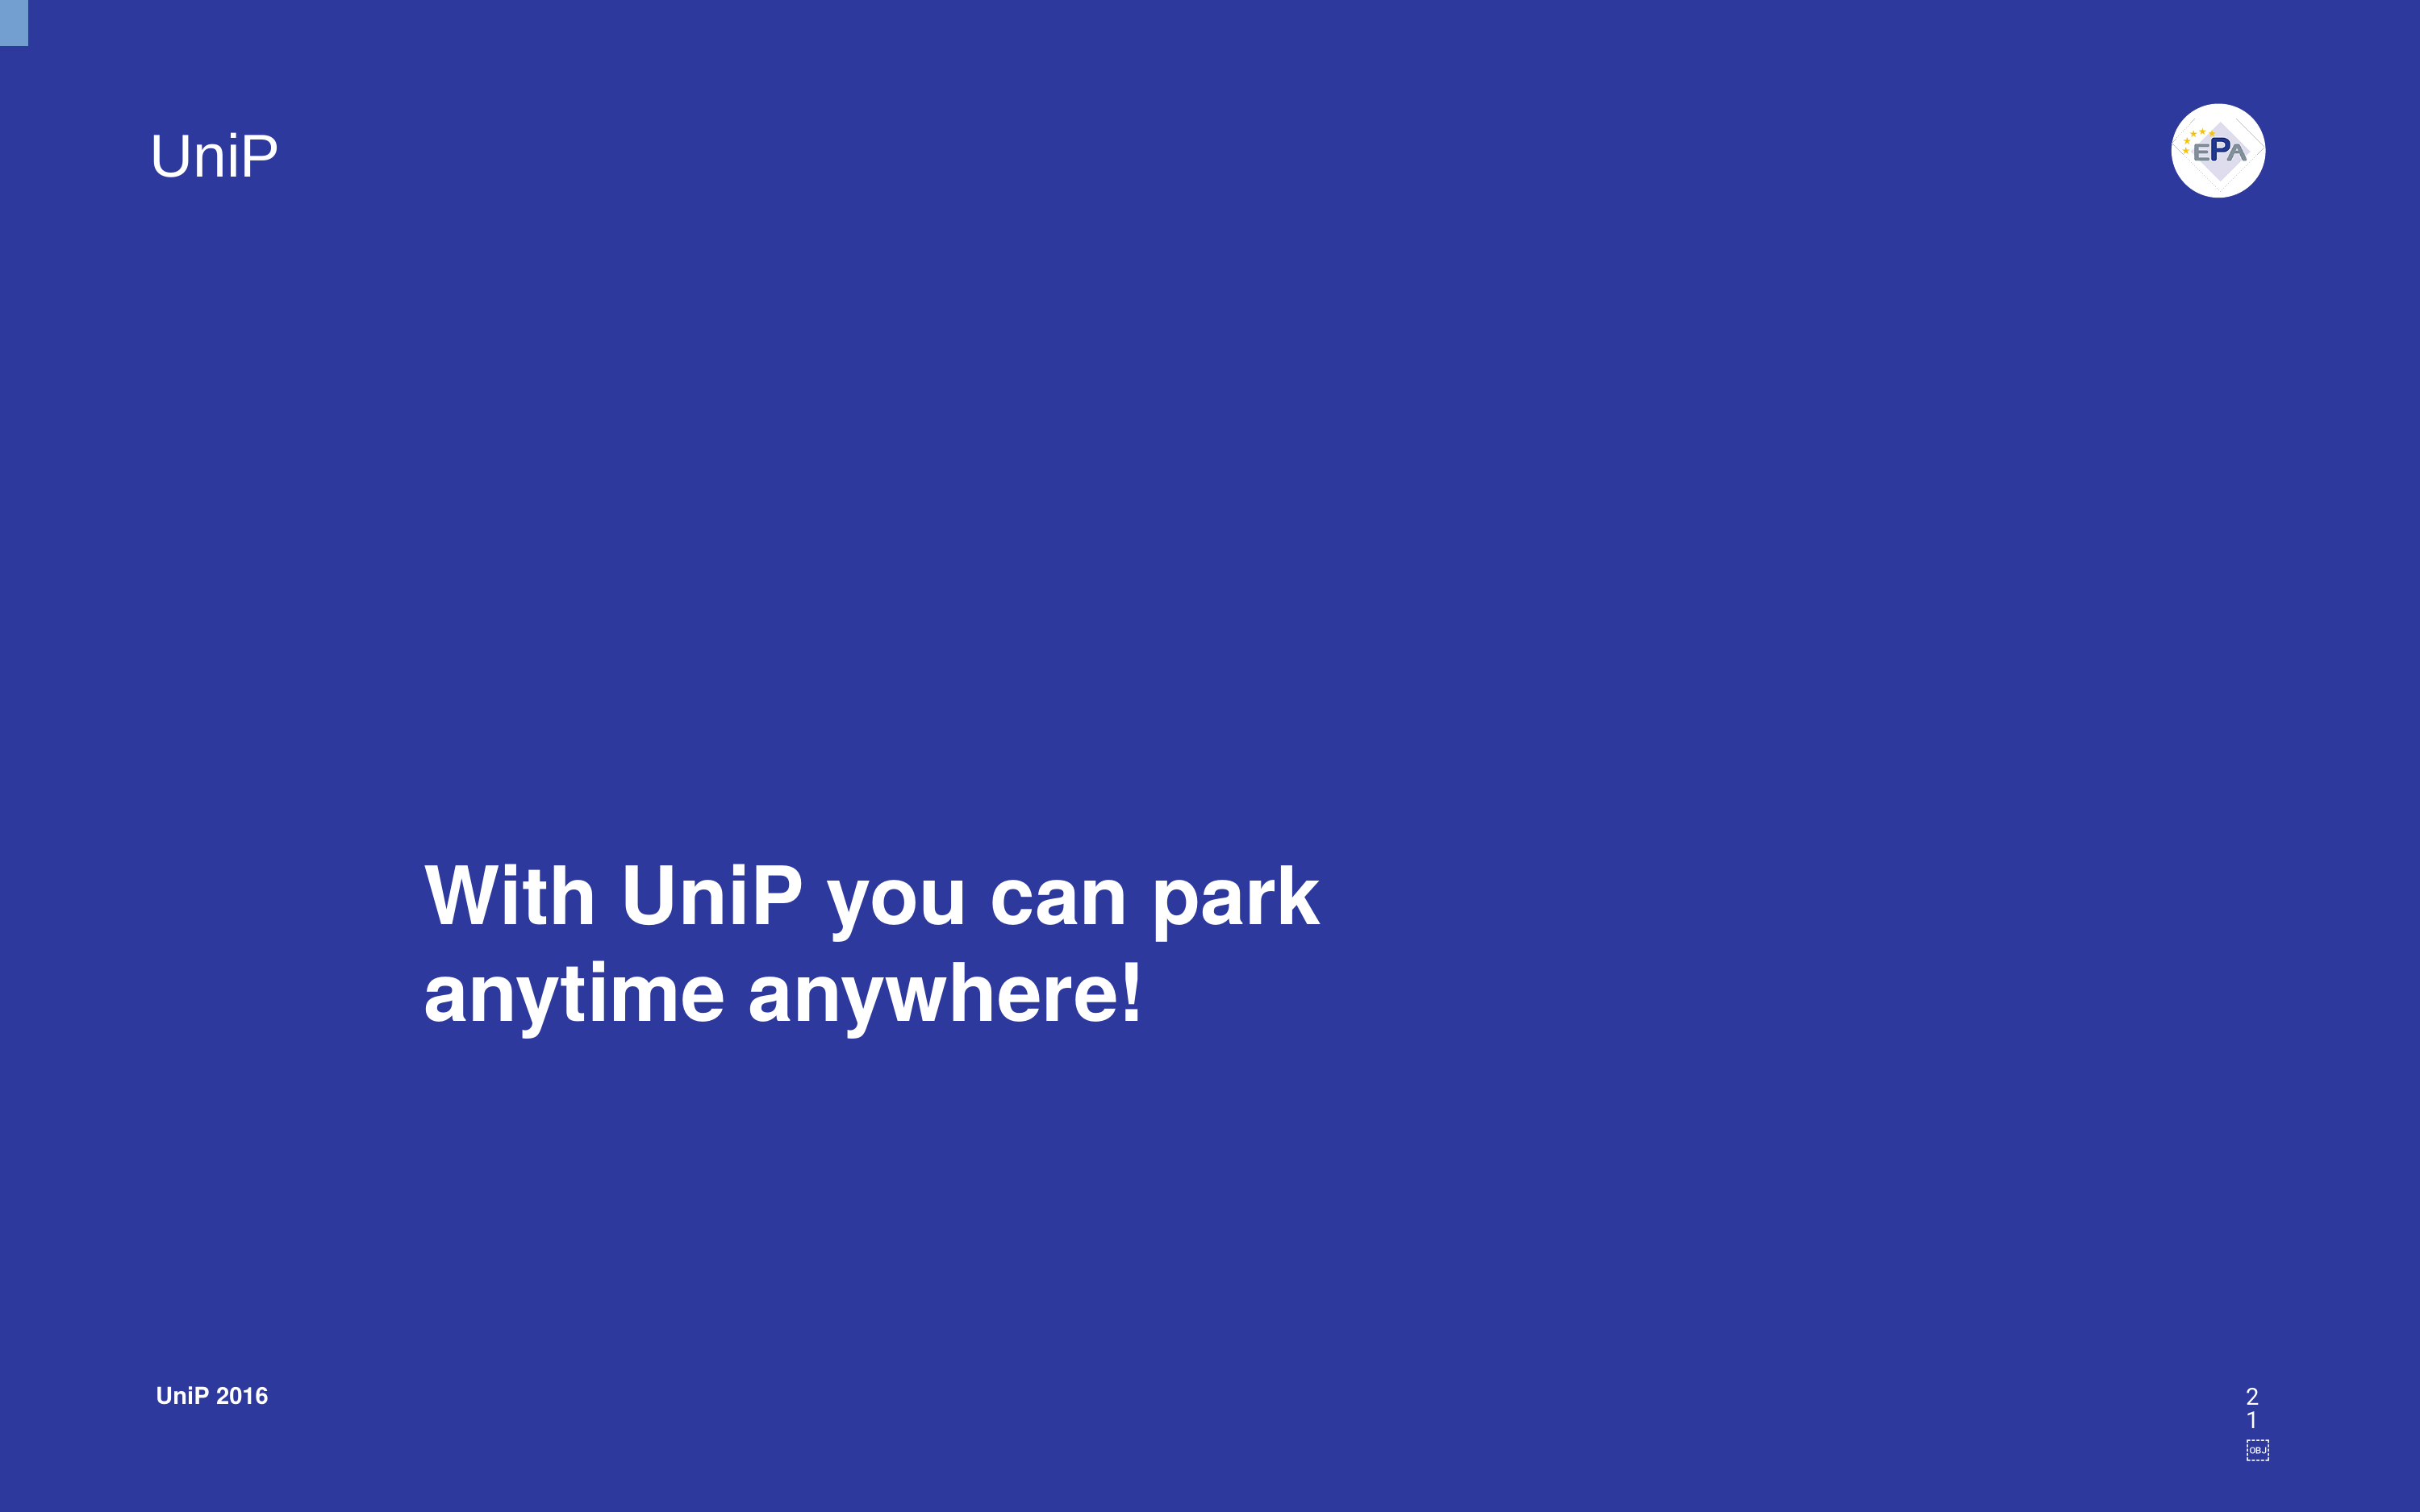

With UniP you can park anytime anywhere!